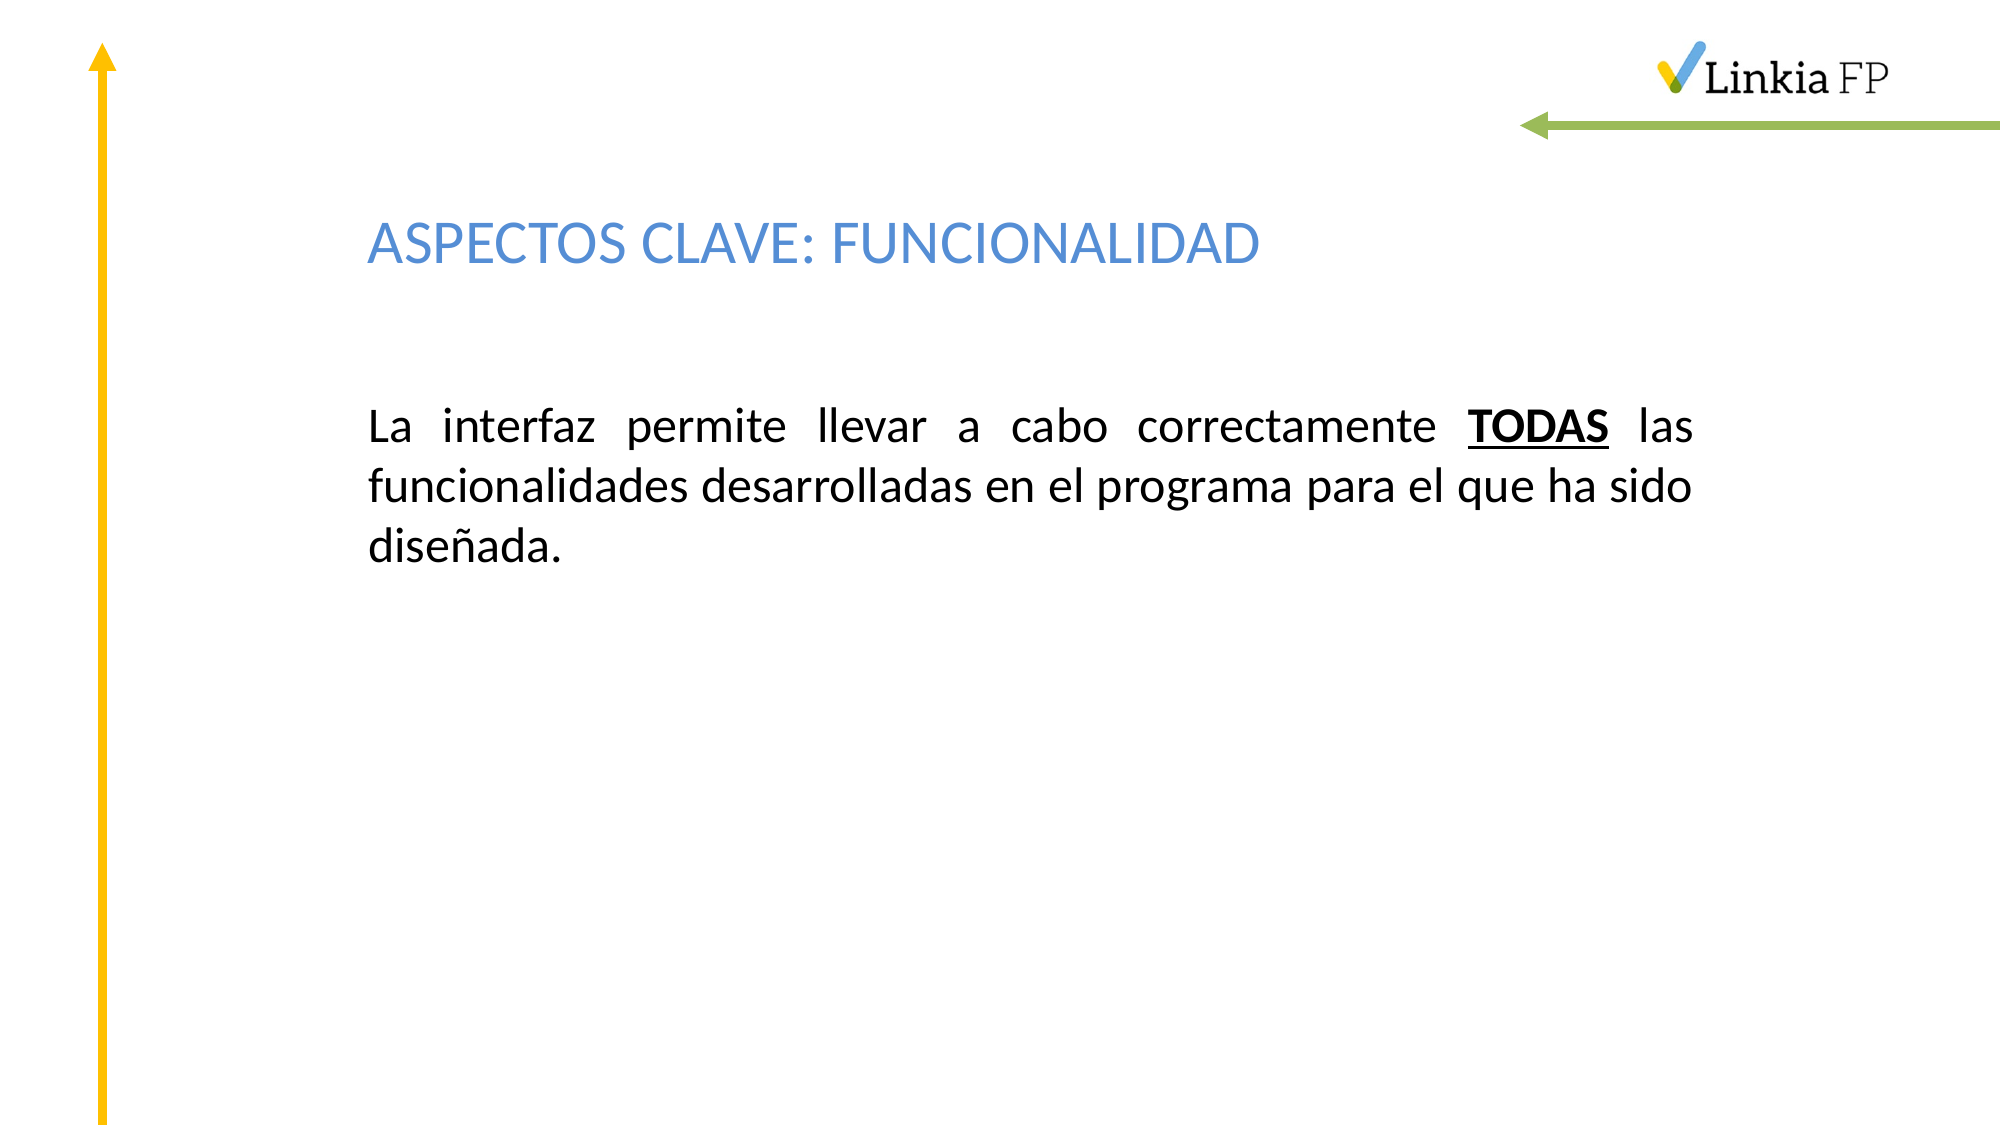

# ASPECTOS CLAVE: FUNCIONALIDAD
La interfaz permite llevar a cabo correctamente TODAS las funcionalidades desarrolladas en el programa para el que ha sido diseñada.